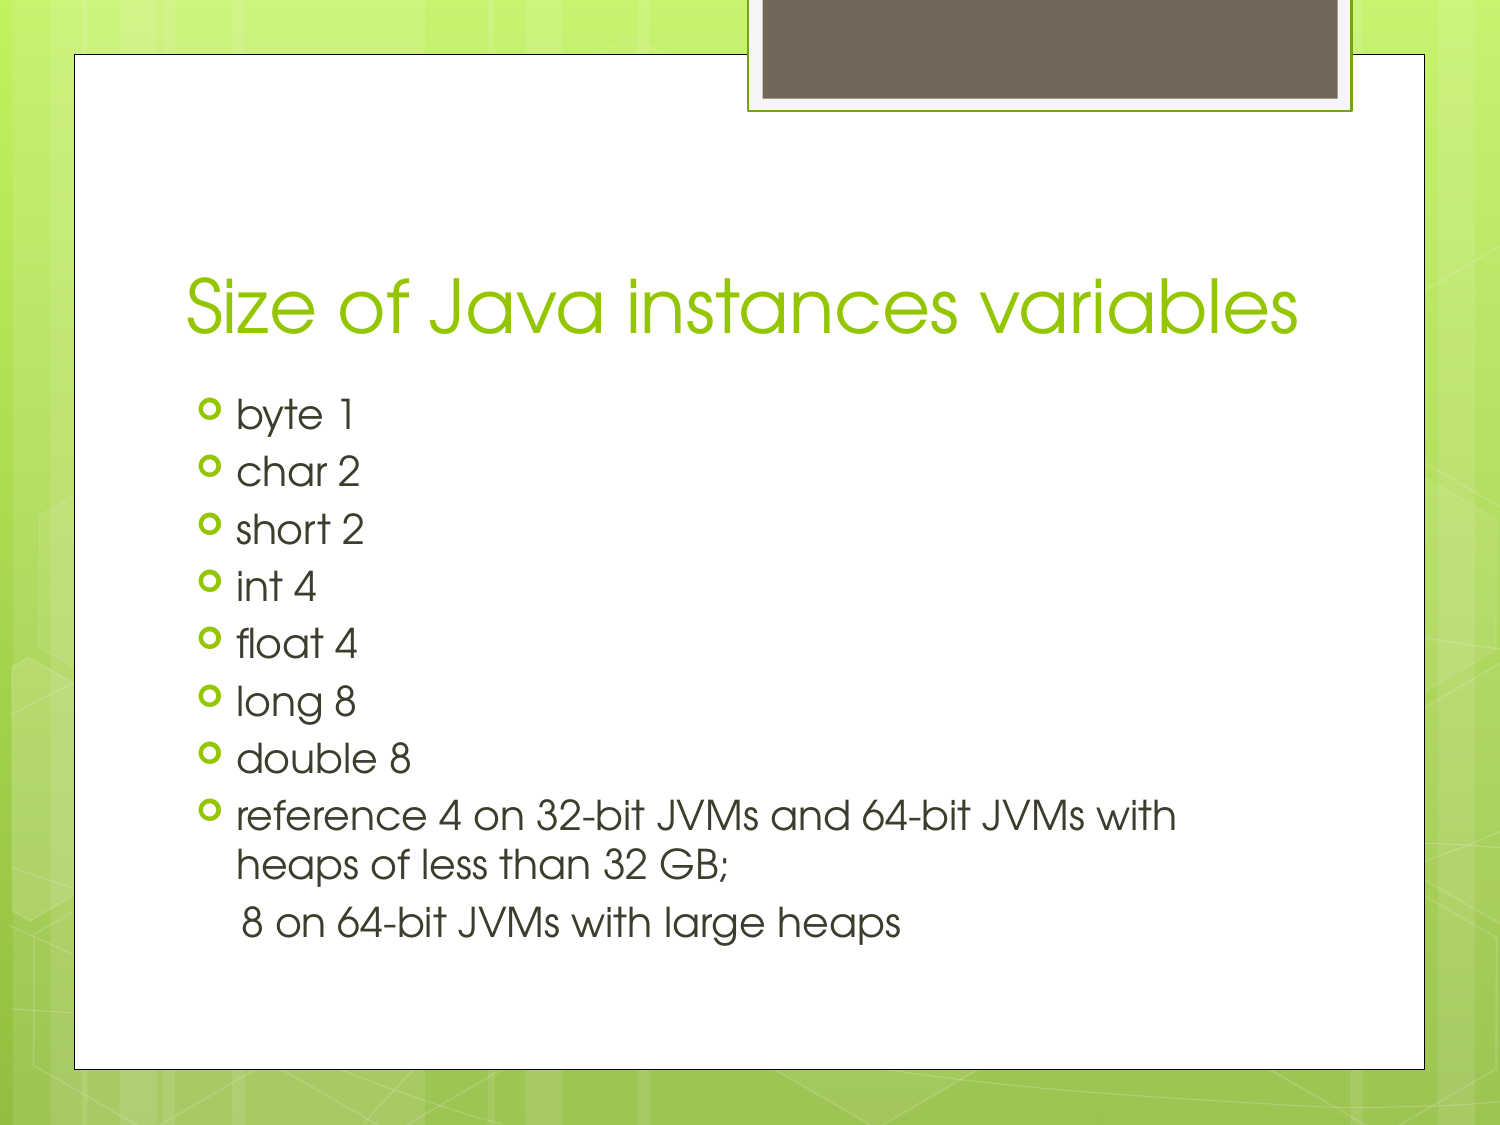

# Size of Java instances variables
byte 1
char 2
short 2
int 4
float 4
long 8
double 8
reference 4 on 32-bit JVMs and 64-bit JVMs with heaps of less than 32 GB;
    8 on 64-bit JVMs with large heaps